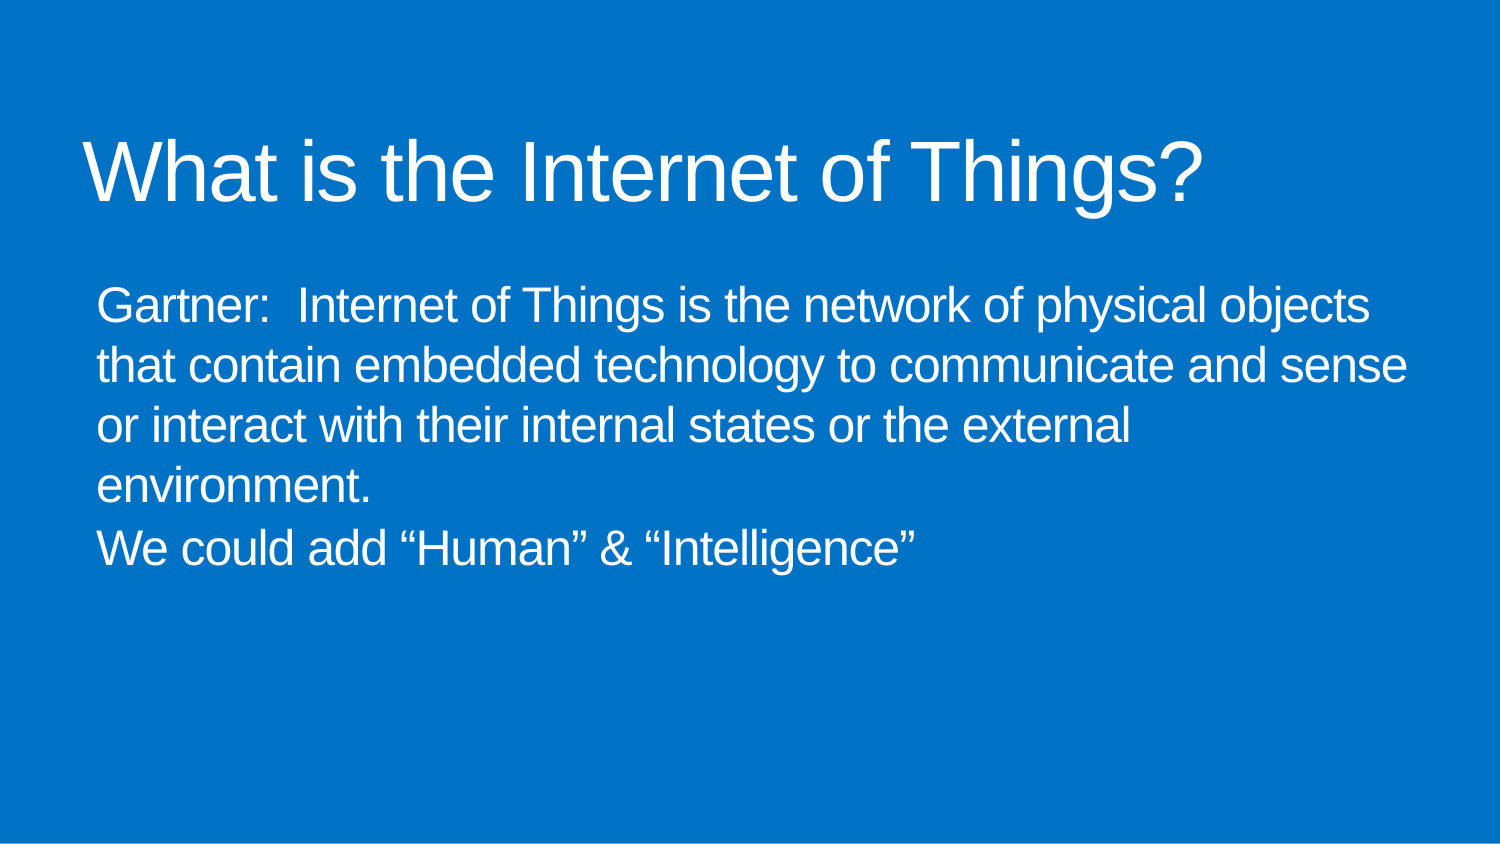

# What is the Internet of Things?
Gartner:  Internet of Things is the network of physical objects that contain embedded technology to communicate and sense or interact with their internal states or the external environment.
We could add “Human” & “Intelligence”

Interact with
Send and Receive
To the Cloud
Learning & Inisghts
Advice, Recommendations & Instructionrs
For Entirely New Experiences